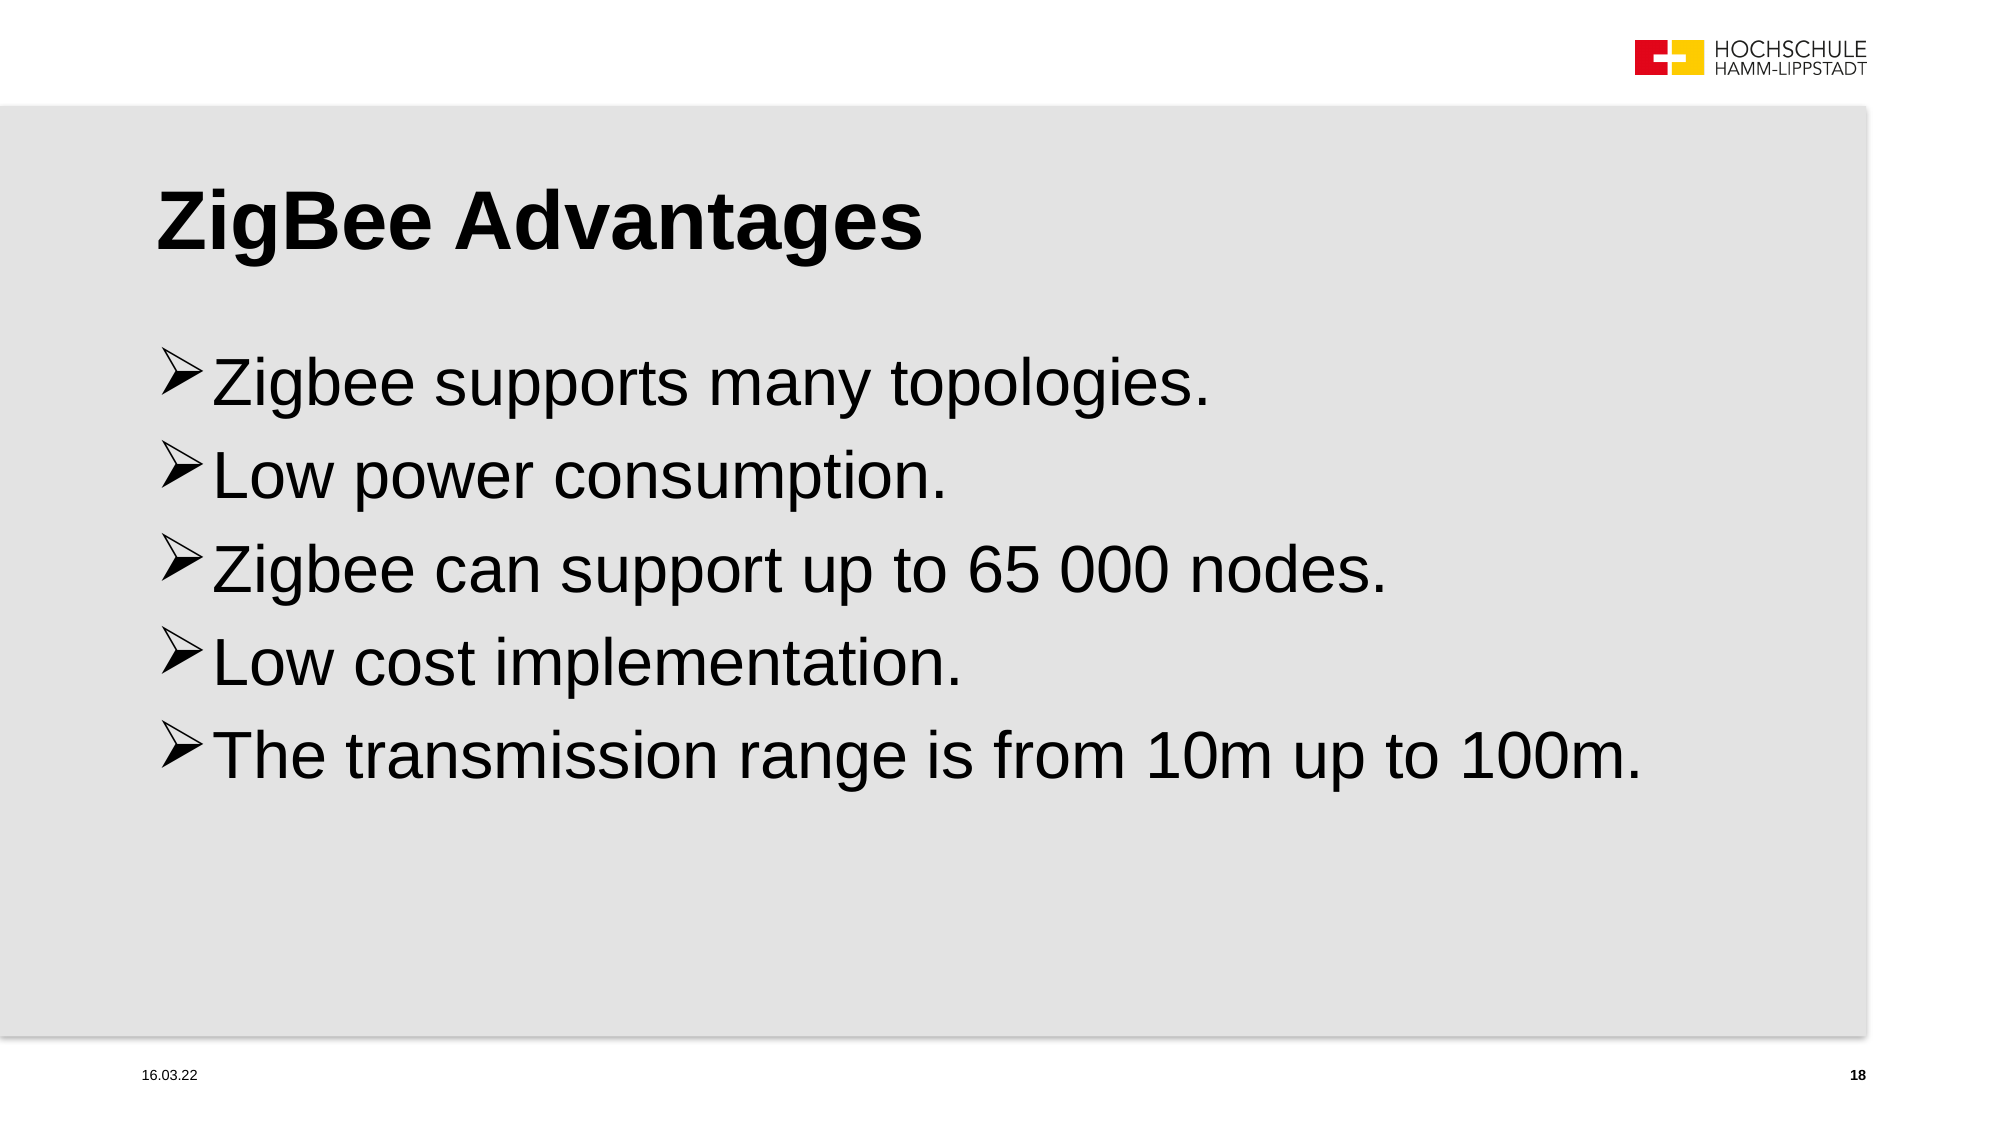

# ZigBee Advantages
Zigbee supports many topologies.
Low power consumption.
Zigbee can support up to 65 000 nodes.
Low cost implementation.
The transmission range is from 10m up to 100m.

16.03.22

18